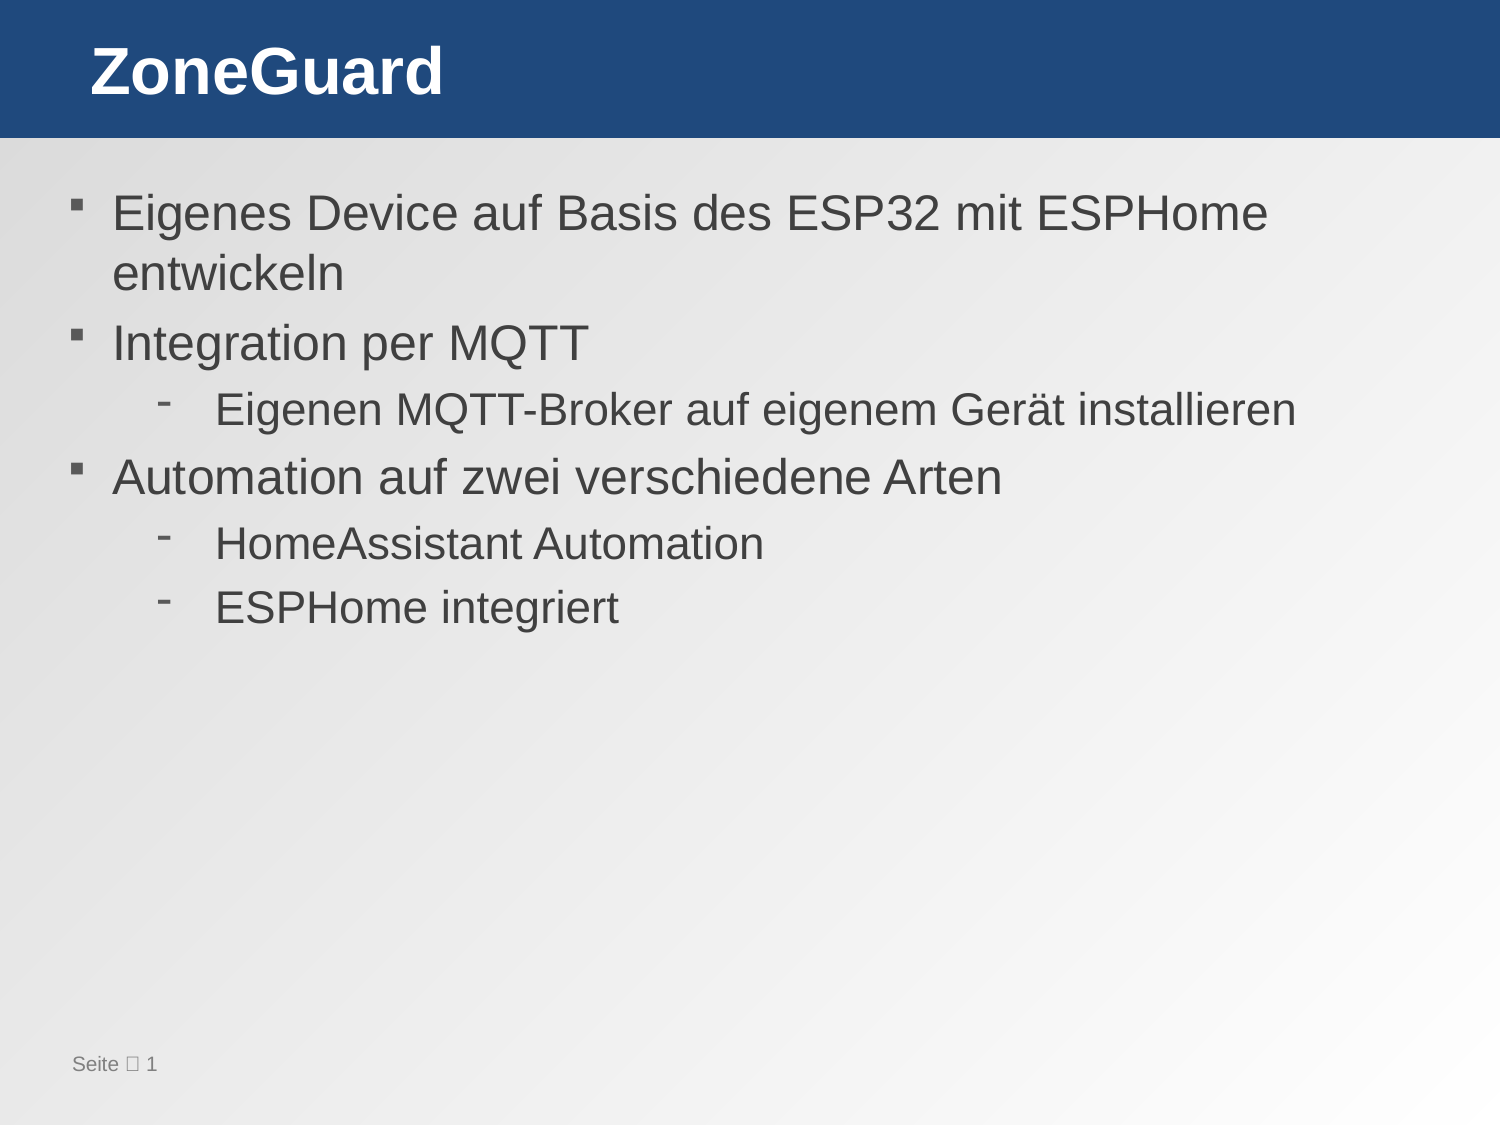

# ZoneGuard
Eigenes Device auf Basis des ESP32 mit ESPHome entwickeln
Integration per MQTT
Eigenen MQTT-Broker auf eigenem Gerät installieren
Automation auf zwei verschiedene Arten
HomeAssistant Automation
ESPHome integriert